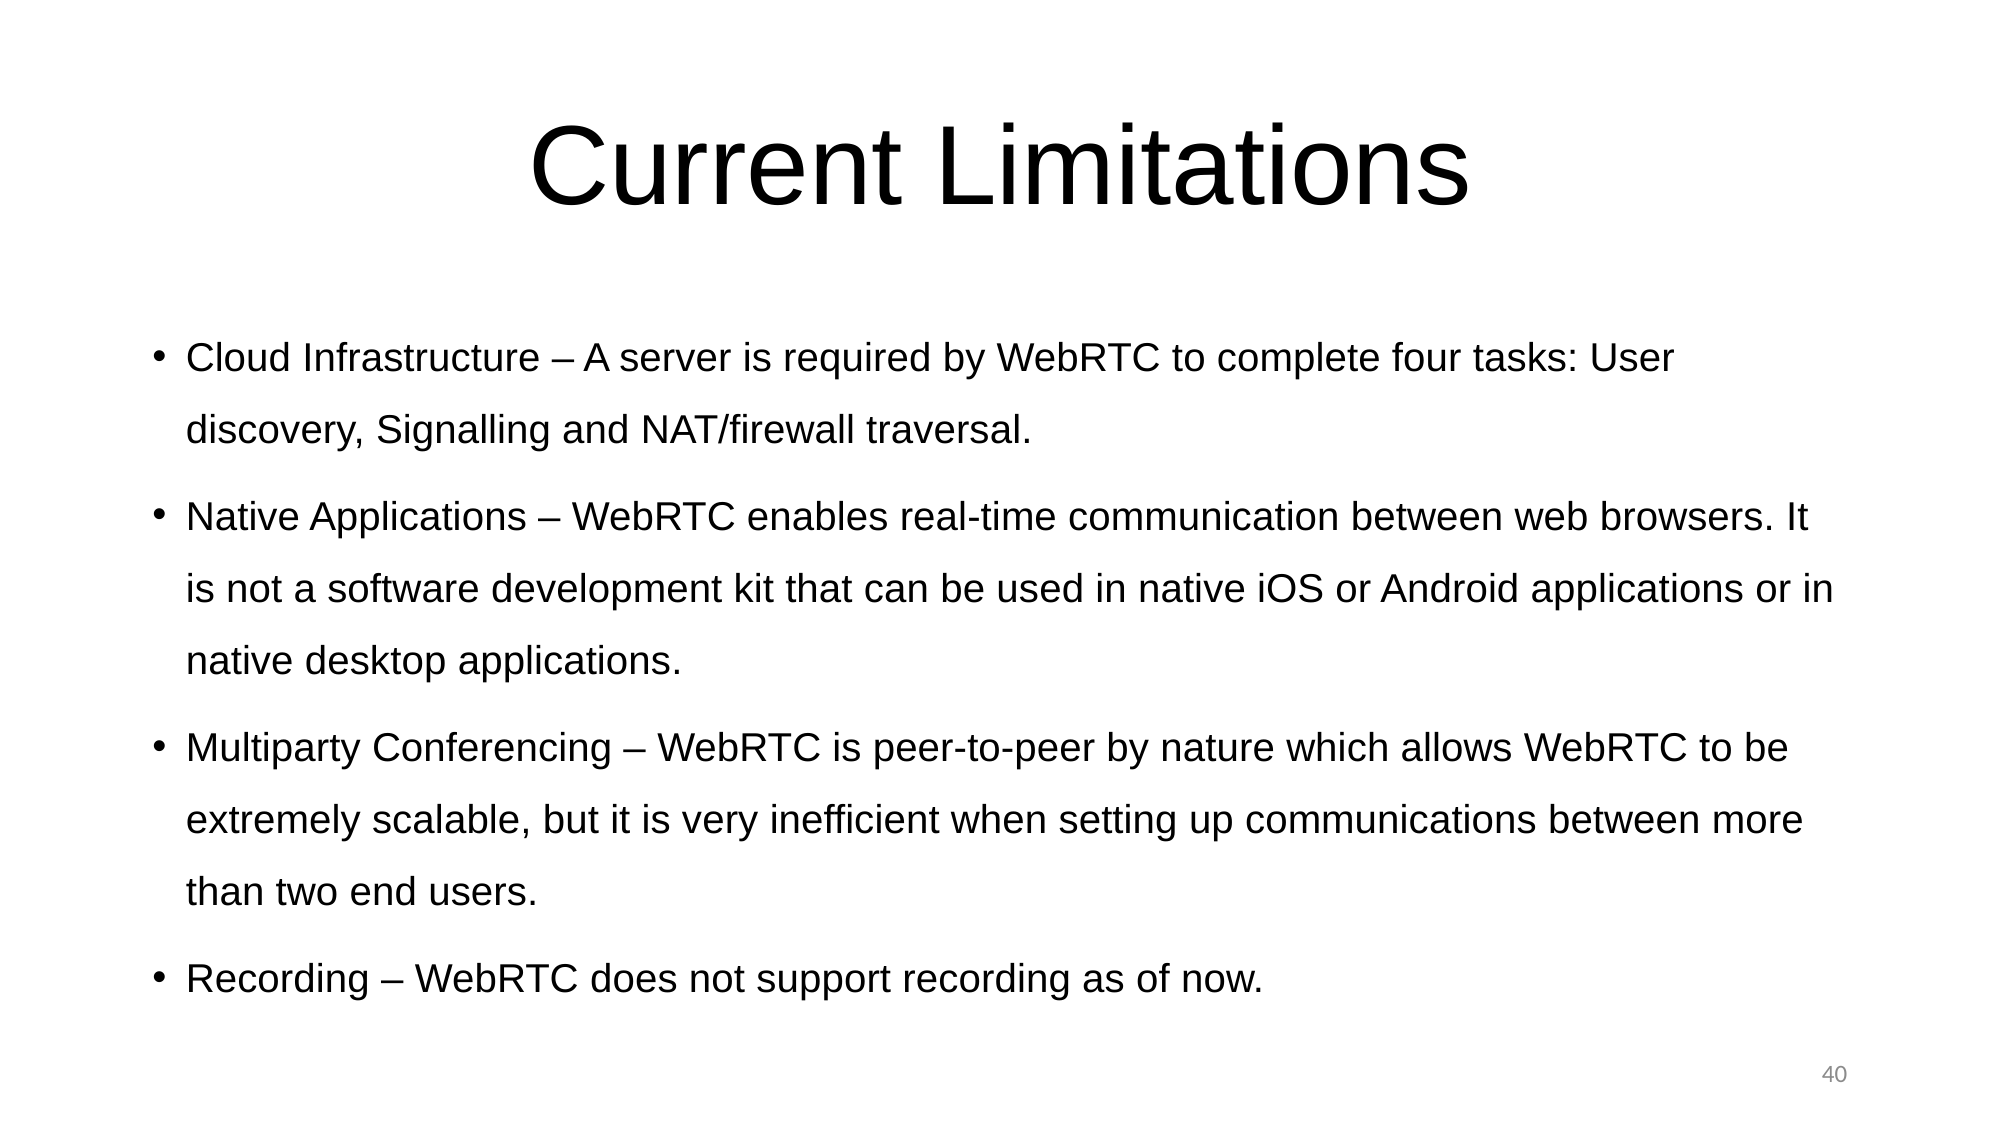

# Current Limitations
Cloud Infrastructure – A server is required by WebRTC to complete four tasks: User discovery, Signalling and NAT/firewall traversal.
Native Applications – WebRTC enables real-time communication between web browsers. It is not a software development kit that can be used in native iOS or Android applications or in native desktop applications.
Multiparty Conferencing – WebRTC is peer-to-peer by nature which allows WebRTC to be extremely scalable, but it is very inefficient when setting up communications between more than two end users.
Recording – WebRTC does not support recording as of now.
40